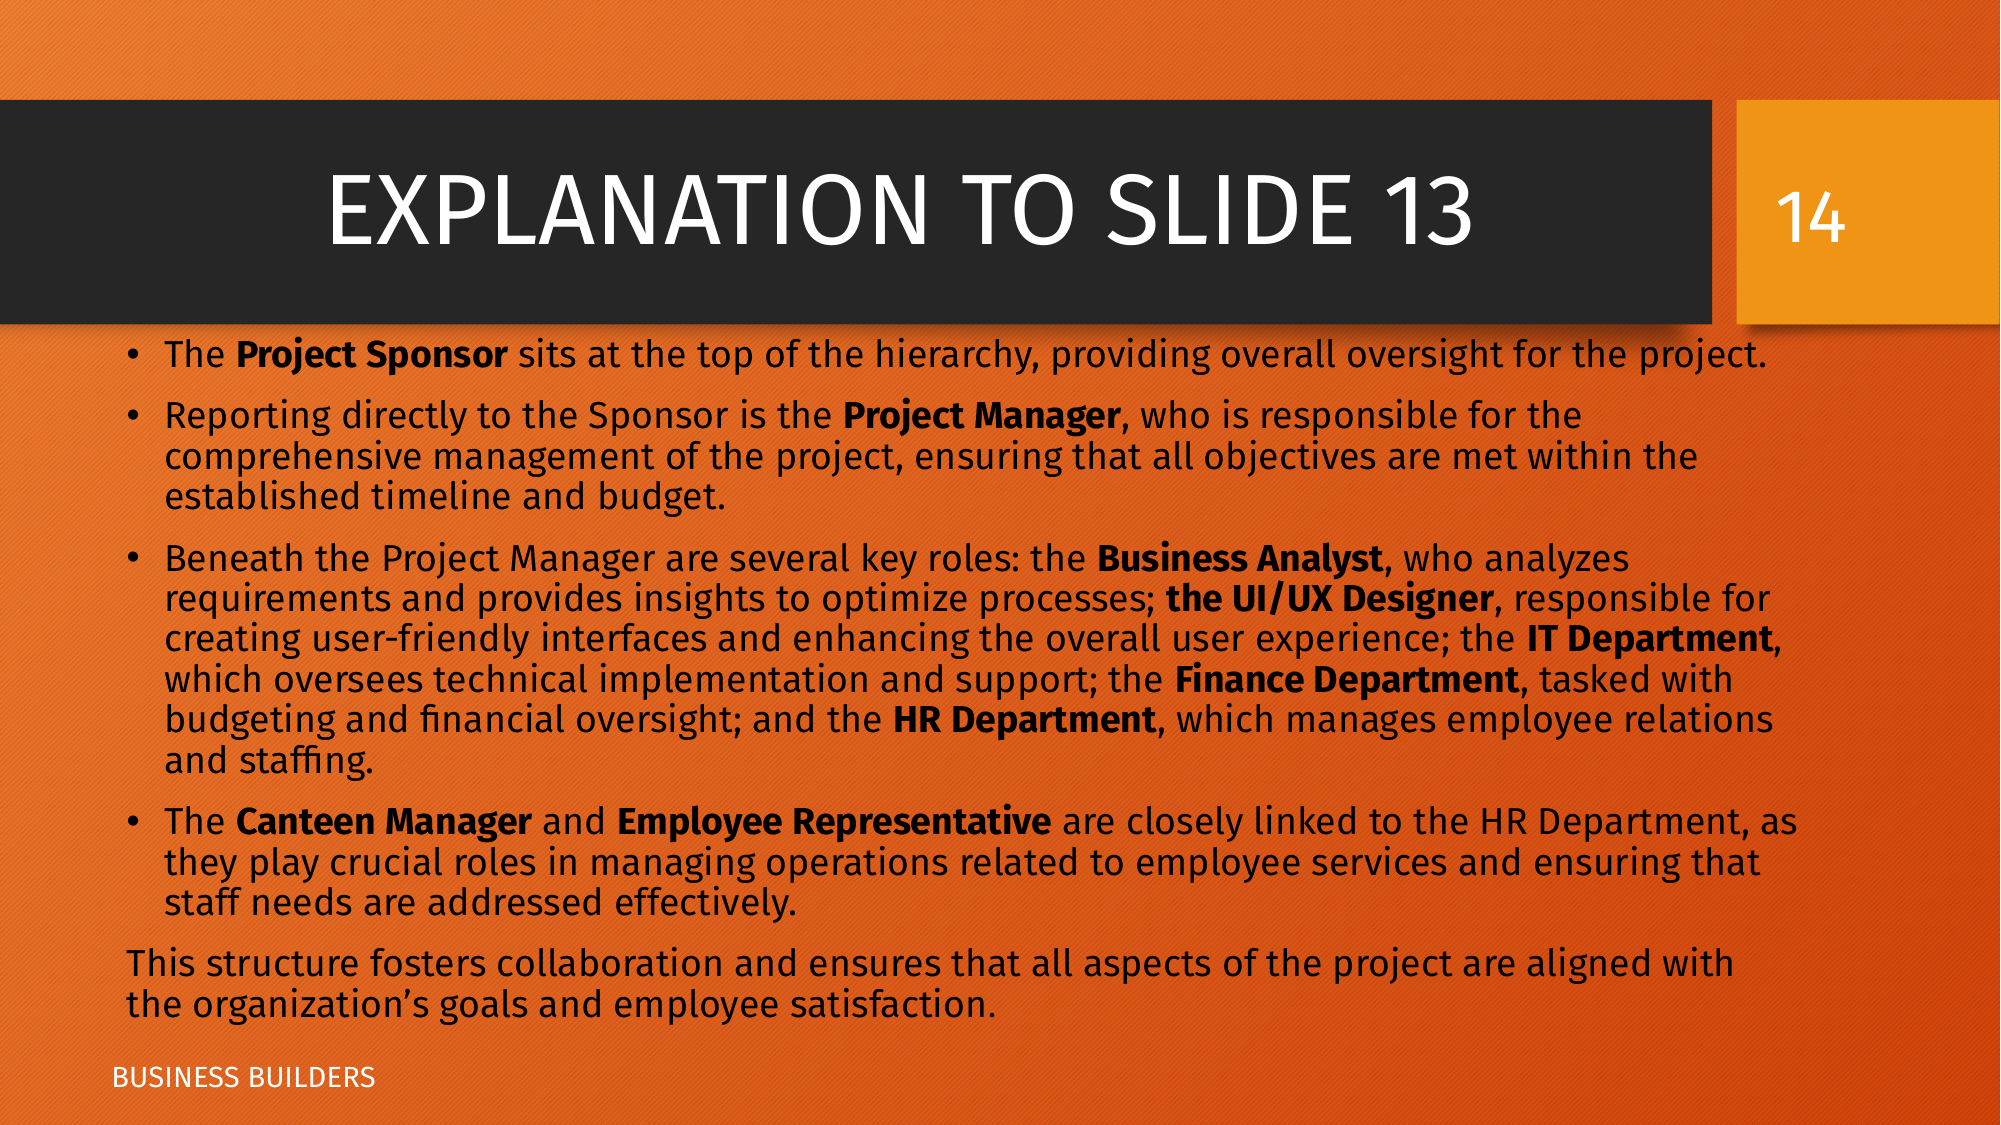

14
# EXPLANATION TO SLIDE 13
The Project Sponsor sits at the top of the hierarchy, providing overall oversight for the project.
Reporting directly to the Sponsor is the Project Manager, who is responsible for the comprehensive management of the project, ensuring that all objectives are met within the established timeline and budget.
Beneath the Project Manager are several key roles: the Business Analyst, who analyzes requirements and provides insights to optimize processes; the UI/UX Designer, responsible for creating user-friendly interfaces and enhancing the overall user experience; the IT Department, which oversees technical implementation and support; the Finance Department, tasked with budgeting and financial oversight; and the HR Department, which manages employee relations and staffing.
The Canteen Manager and Employee Representative are closely linked to the HR Department, as they play crucial roles in managing operations related to employee services and ensuring that staff needs are addressed effectively.
This structure fosters collaboration and ensures that all aspects of the project are aligned with the organization’s goals and employee satisfaction.
BUSINESS BUILDERS